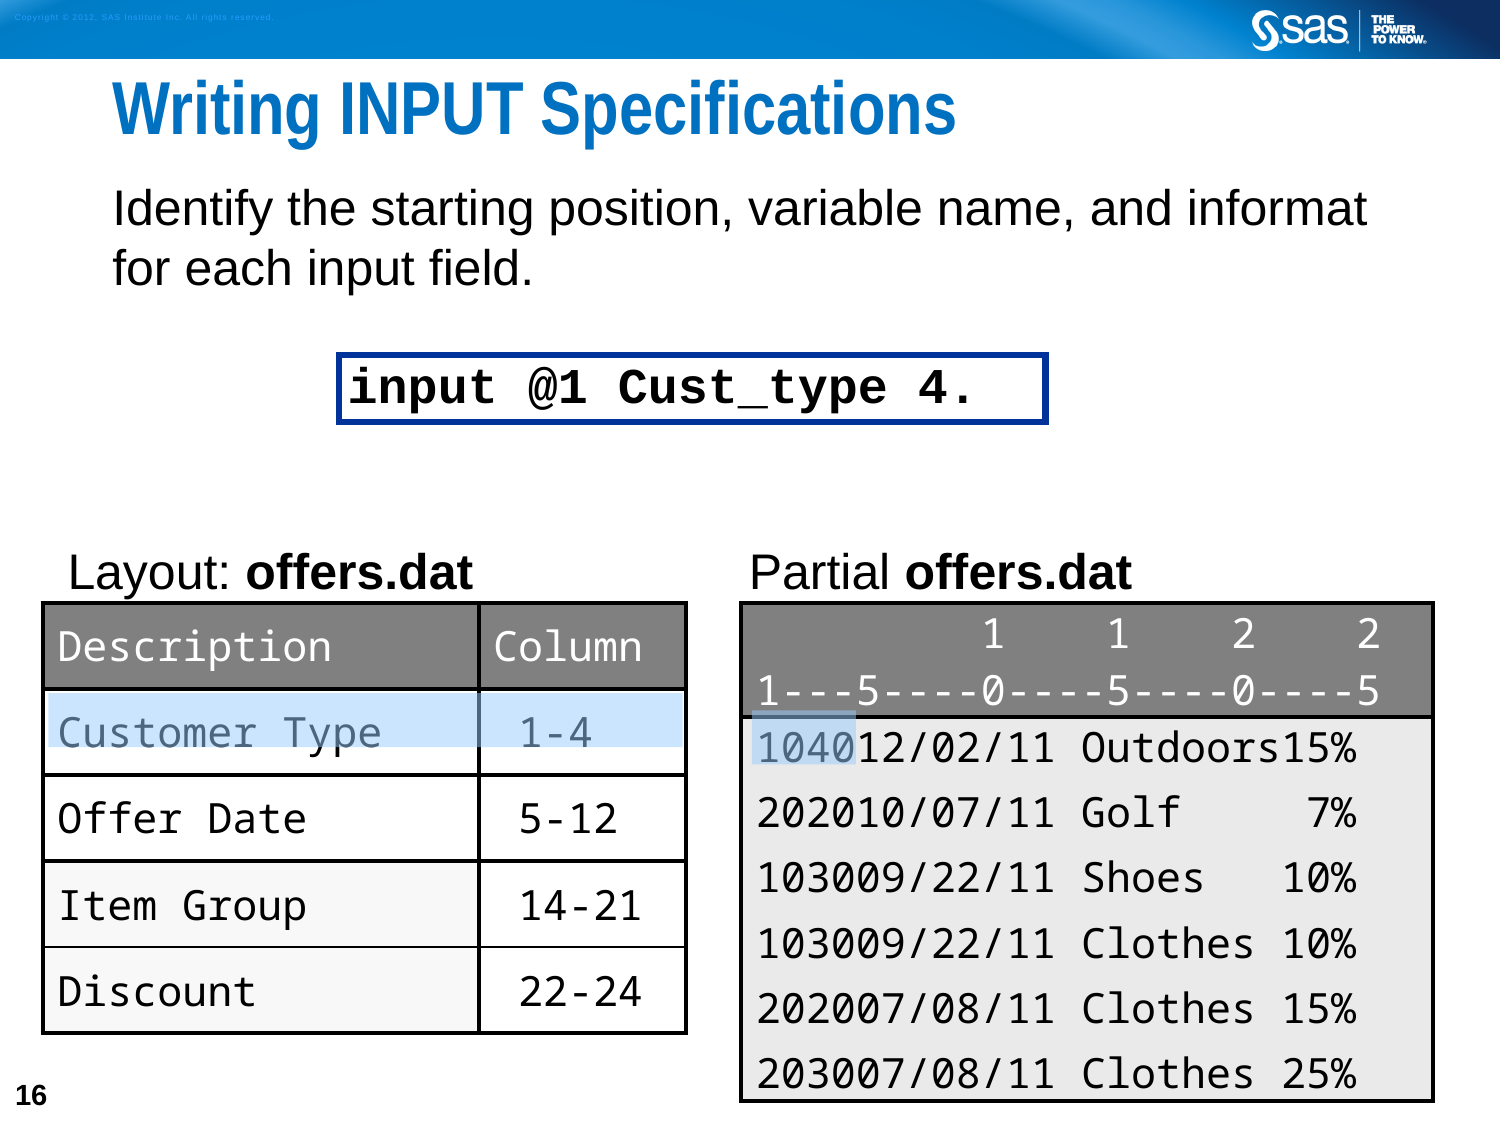

# Writing INPUT Specifications
Identify the starting position, variable name, and informat for each input field.
input @1 Cust_type 4.
Layout: offers.dat
Partial offers.dat
|  |
| --- |
| 1 1 2 2 |
| 1---5----0----5----0----5 |
| 104012/02/11 Outdoors15% 202010/07/11 Golf 7% 103009/22/11 Shoes 10% 103009/22/11 Clothes 10% 202007/08/11 Clothes 15% 203007/08/11 Clothes 25% |
| Description | Column |
| --- | --- |
| Customer Type | 1-4 |
| Offer Date | 5-12 |
| Item Group | 14-21 |
| Discount | 22-24 |